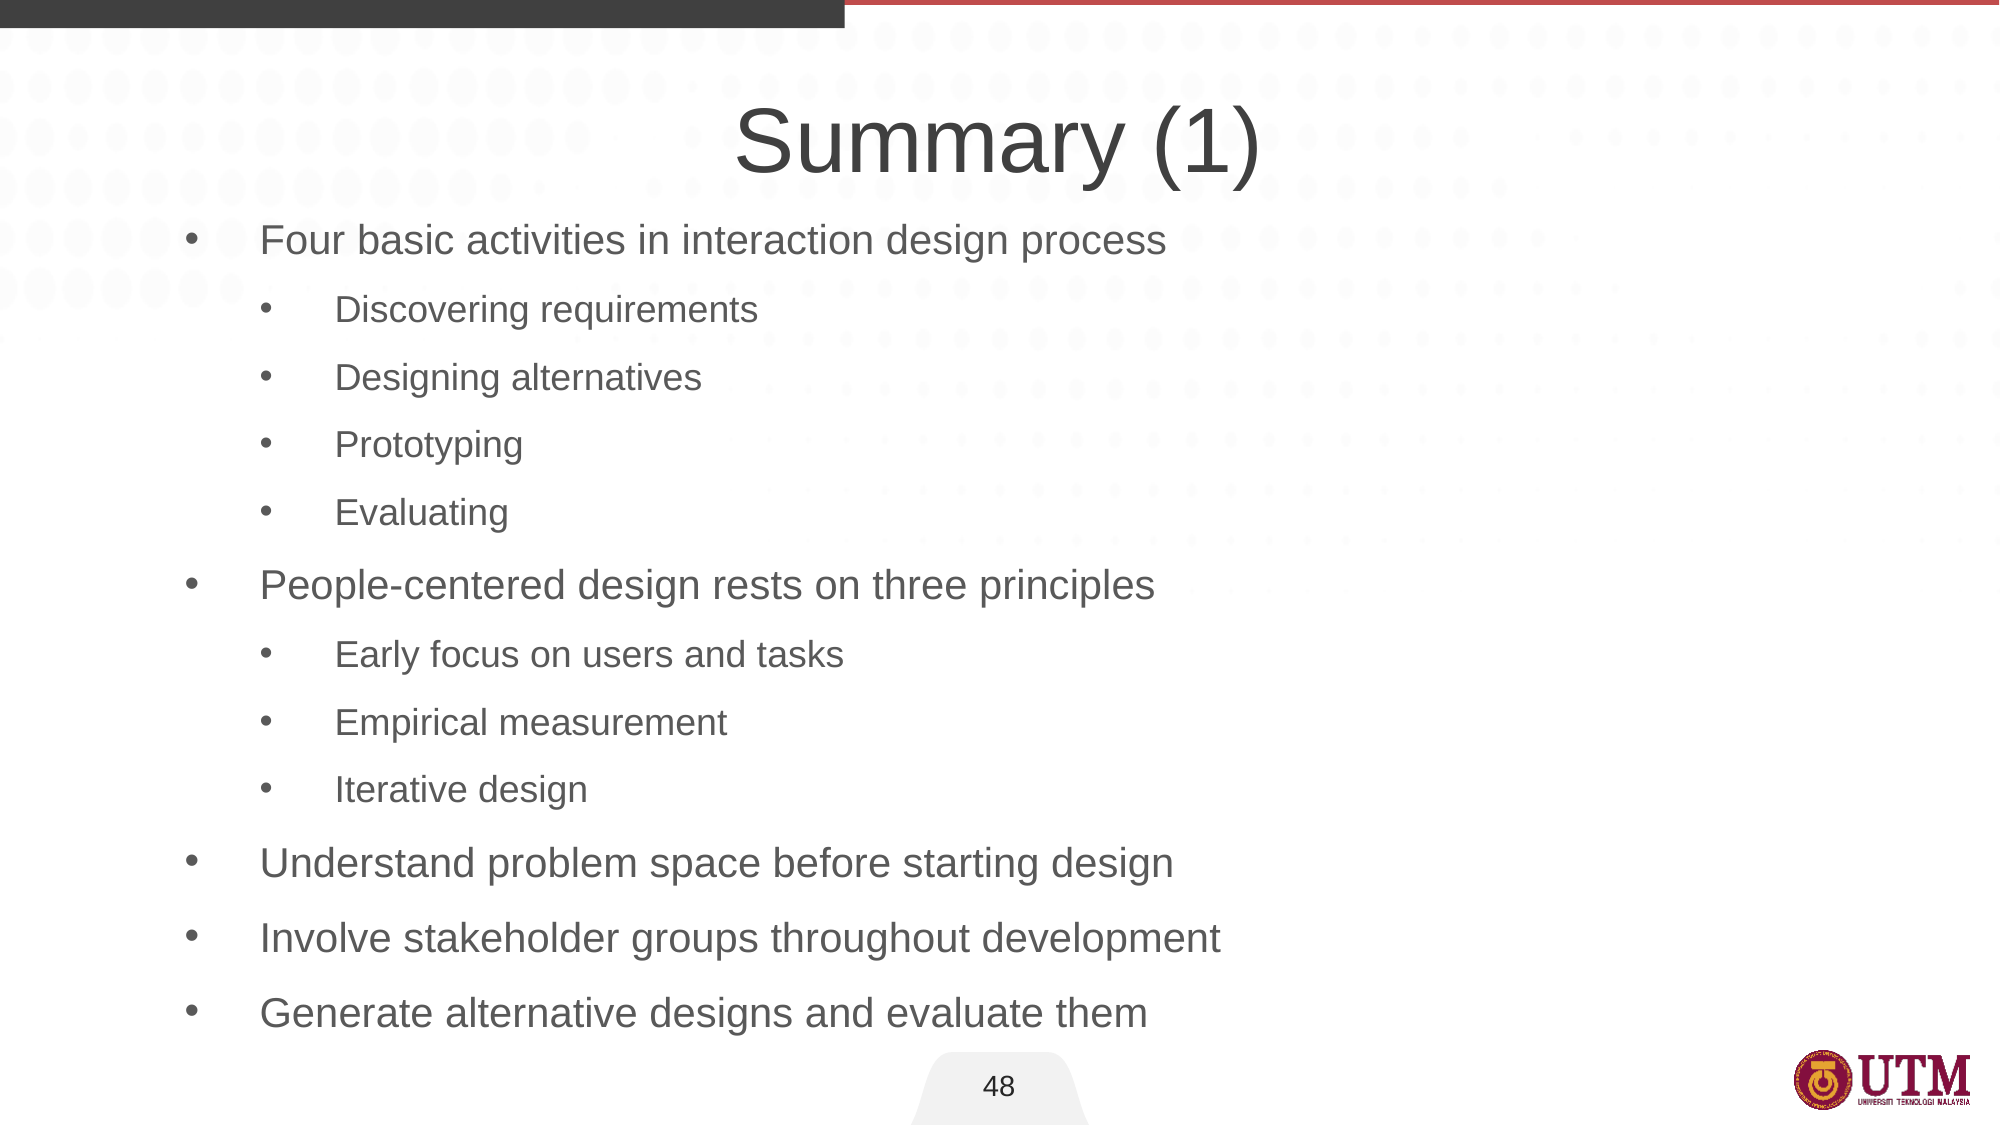

Summary (1)
Four basic activities in interaction design process
Discovering requirements
Designing alternatives
Prototyping
Evaluating
People-centered design rests on three principles
Early focus on users and tasks
Empirical measurement
Iterative design
Understand problem space before starting design
Involve stakeholder groups throughout development
Generate alternative designs and evaluate them
48